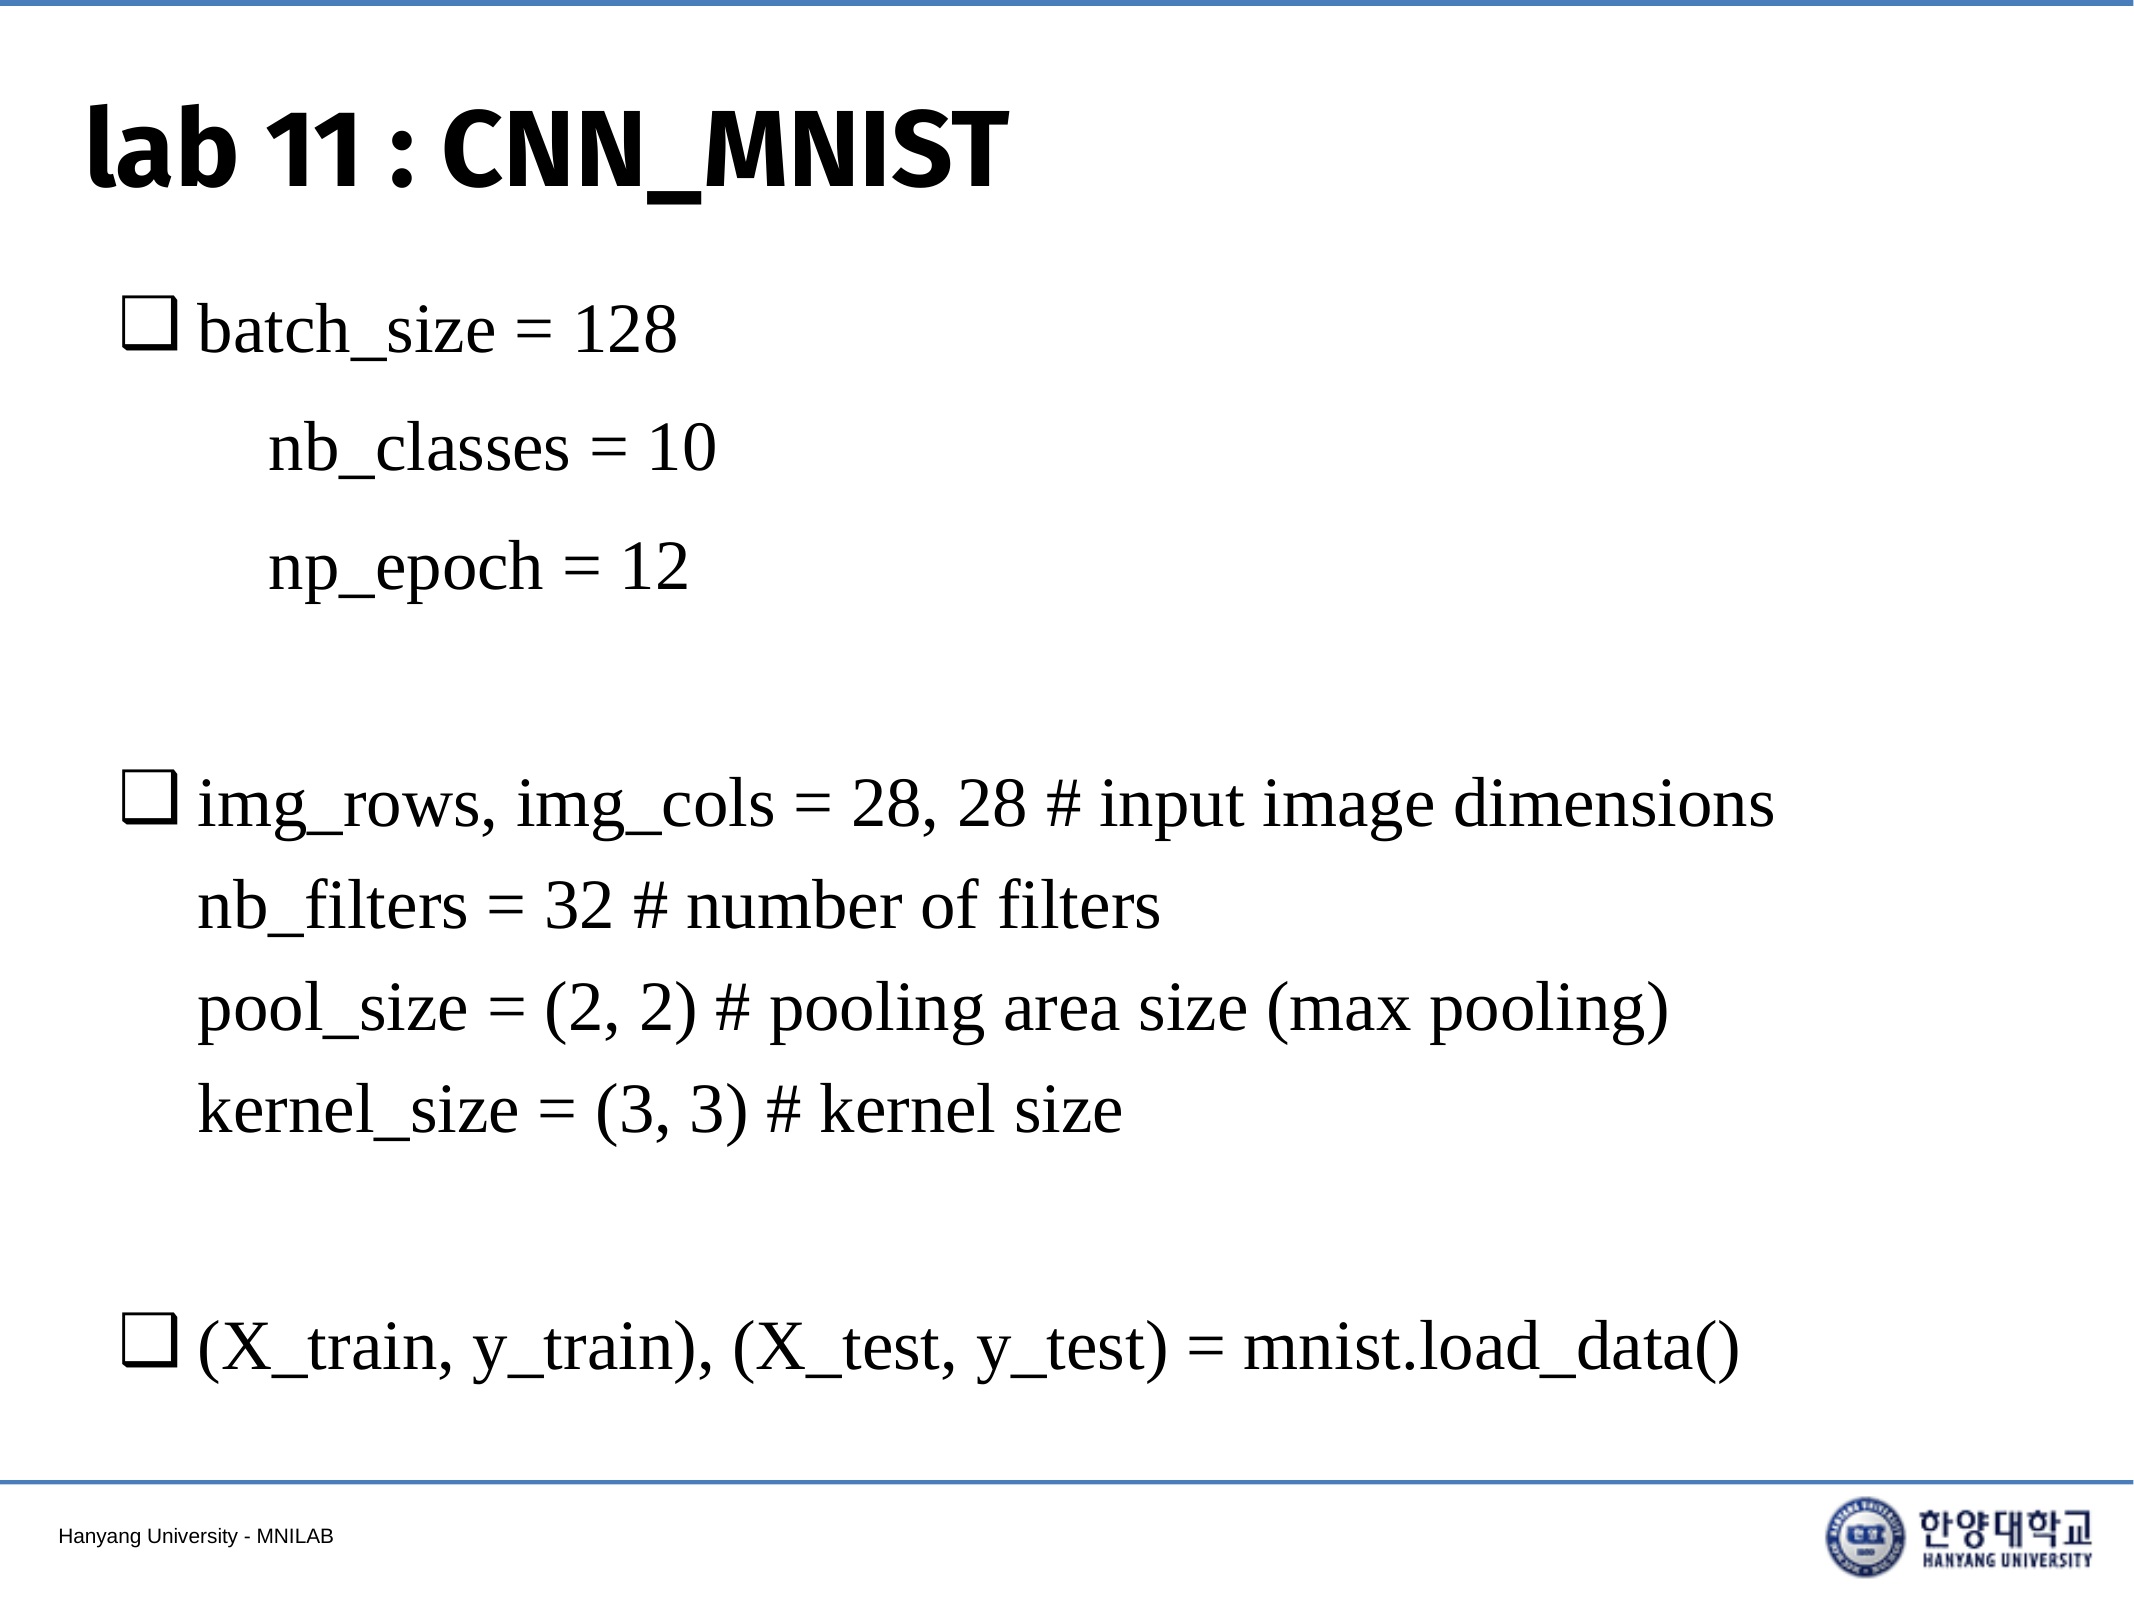

# lab 11 : CNN_MNIST
batch_size = 128
	nb_classes = 10
	np_epoch = 12

img_rows, img_cols = 28, 28 # input image dimensions
nb_filters = 32 # number of filters
pool_size = (2, 2) # pooling area size (max pooling)
kernel_size = (3, 3) # kernel size

(X_train, y_train), (X_test, y_test) = mnist.load_data()